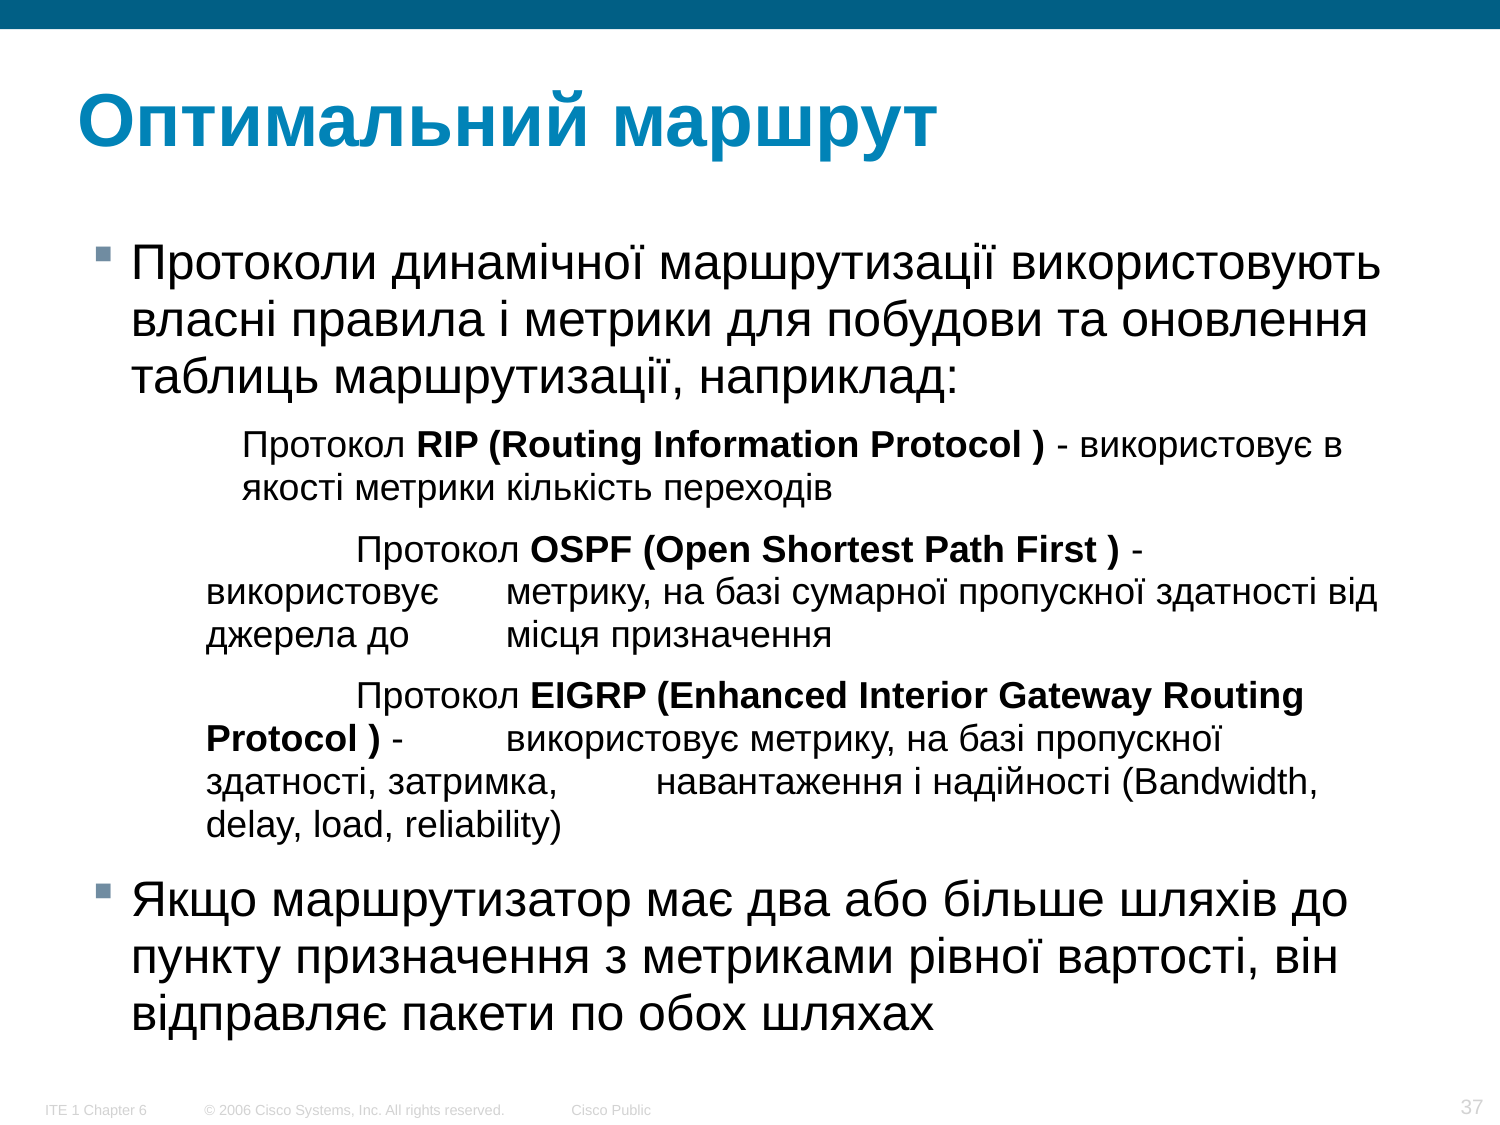

# Оптимальний маршрут
Протоколи динамічної маршрутизації використовують власні правила і метрики для побудови та оновлення таблиць маршрутизації, наприклад:
	Протокол RIP (Routing Information Protocol ) - використовує в 	якості метрики кількість переходів
  		Протокол OSPF (Open Shortest Path First ) - використовує 	метрику, на базі сумарної пропускної здатності від джерела до 	місця призначення
		Протокол EIGRP (Enhanced Interior Gateway Routing Protocol ) - 	використовує метрику, на базі пропускної здатності, затримка, 	навантаження і надійності (Bandwidth, delay, load, reliability)
Якщо маршрутизатор має два або більше шляхів до пункту призначення з метриками рівної вартості, він відправляє пакети по обох шляхах

Open Shortest Path First (OSPF) - Cost based on cumulative bandwidth from source to destination
Enhanced Interior Gateway Routing Protocol (EIGRP) - Bandwidth, delay, load, reliability
.